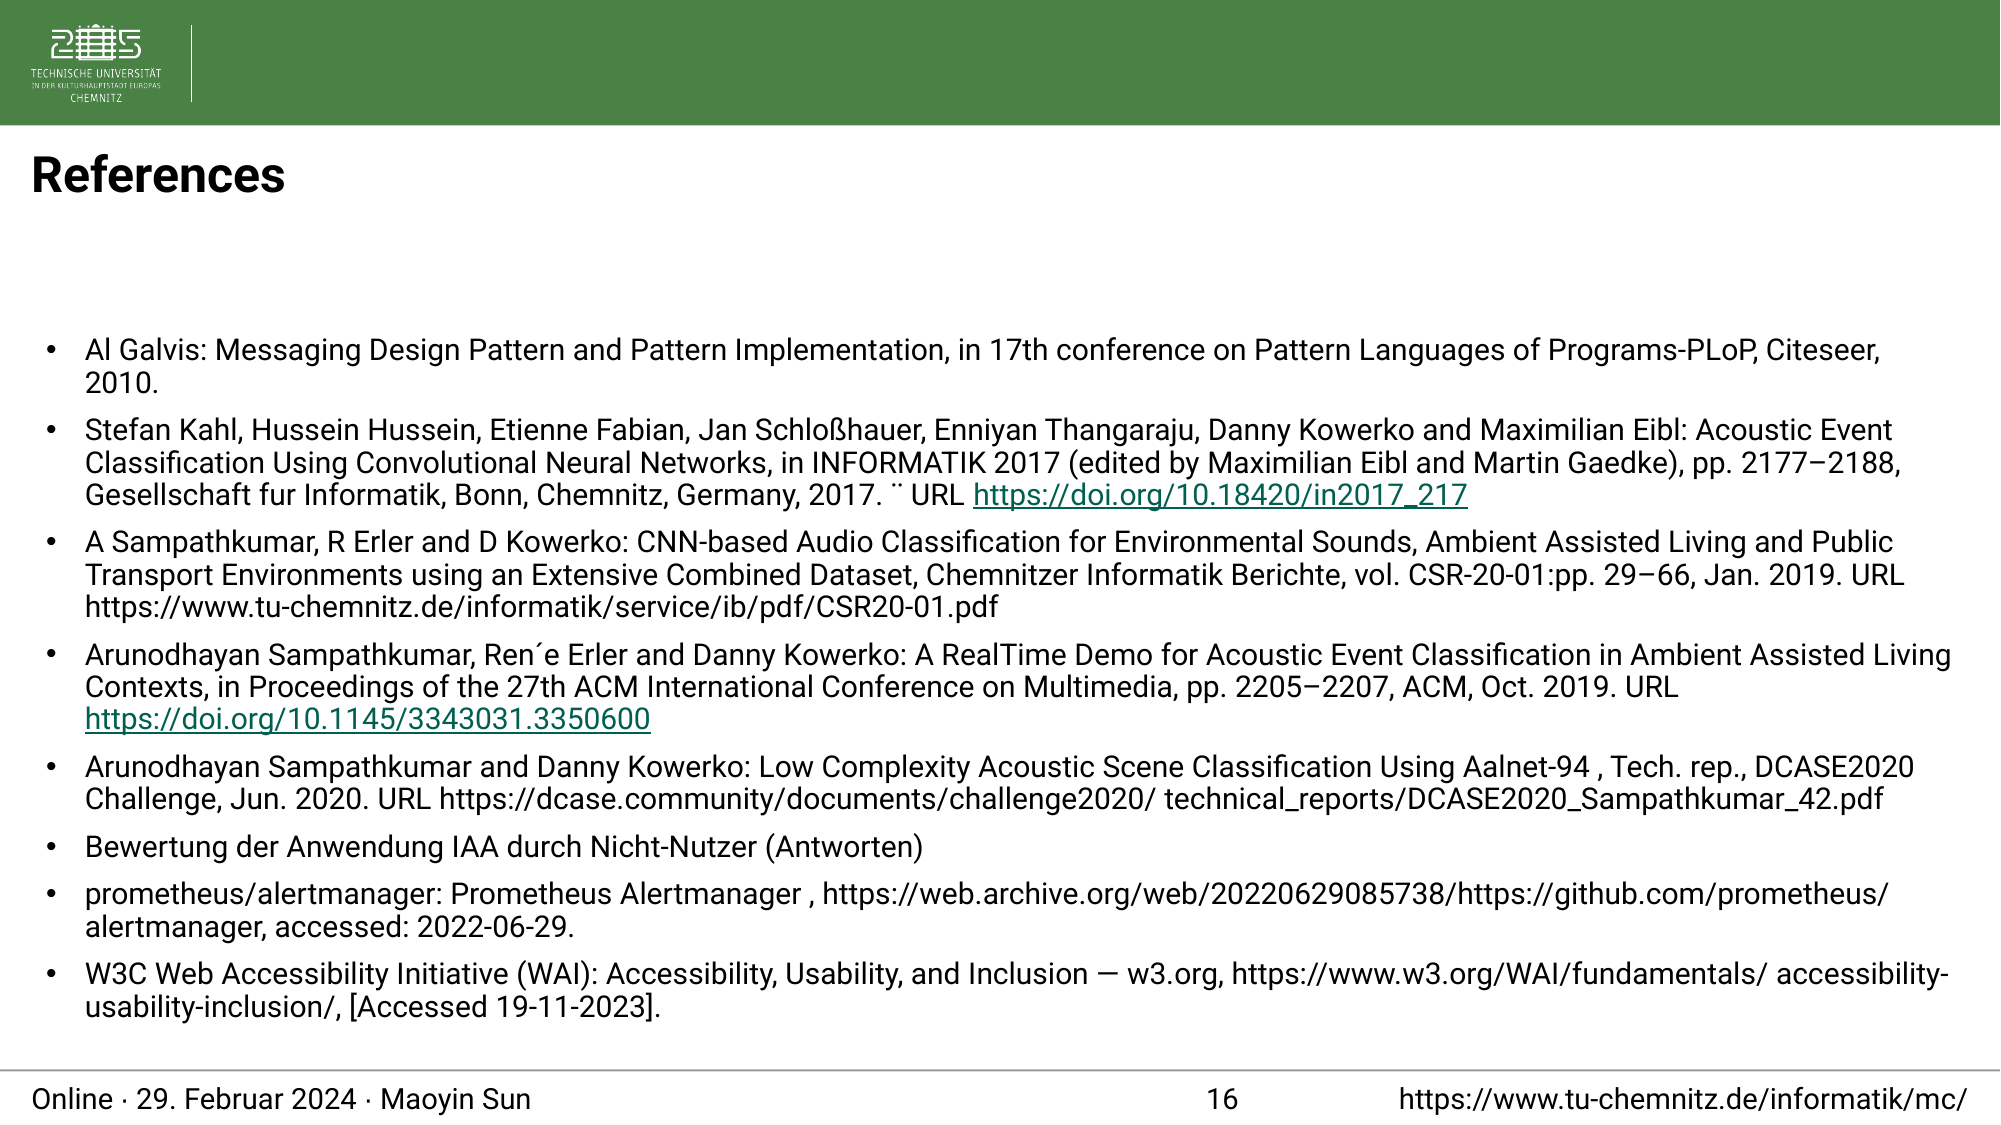

#
References
Al Galvis: Messaging Design Pattern and Pattern Implementation, in 17th conference on Pattern Languages of Programs-PLoP, Citeseer, 2010.
Stefan Kahl, Hussein Hussein, Etienne Fabian, Jan Schloßhauer, Enniyan Thangaraju, Danny Kowerko and Maximilian Eibl: Acoustic Event Classification Using Convolutional Neural Networks, in INFORMATIK 2017 (edited by Maximilian Eibl and Martin Gaedke), pp. 2177–2188, Gesellschaft fur Informatik, Bonn, Chemnitz, Germany, 2017. ¨ URL https://doi.org/10.18420/in2017_217
A Sampathkumar, R Erler and D Kowerko: CNN-based Audio Classification for Environmental Sounds, Ambient Assisted Living and Public Transport Environments using an Extensive Combined Dataset, Chemnitzer Informatik Berichte, vol. CSR-20-01:pp. 29–66, Jan. 2019. URL https://www.tu-chemnitz.de/informatik/service/ib/pdf/CSR20-01.pdf
Arunodhayan Sampathkumar, Ren´e Erler and Danny Kowerko: A RealTime Demo for Acoustic Event Classification in Ambient Assisted Living Contexts, in Proceedings of the 27th ACM International Conference on Multimedia, pp. 2205–2207, ACM, Oct. 2019. URL https://doi.org/10.1145/3343031.3350600
Arunodhayan Sampathkumar and Danny Kowerko: Low Complexity Acoustic Scene Classification Using Aalnet-94 , Tech. rep., DCASE2020 Challenge, Jun. 2020. URL https://dcase.community/documents/challenge2020/ technical_reports/DCASE2020_Sampathkumar_42.pdf
Bewertung der Anwendung IAA durch Nicht-Nutzer (Antworten)
prometheus/alertmanager: Prometheus Alertmanager , https://web.archive.org/web/20220629085738/https://github.com/prometheus/alertmanager, accessed: 2022-06-29.
W3C Web Accessibility Initiative (WAI): Accessibility, Usability, and Inclusion — w3.org, https://www.w3.org/WAI/fundamentals/ accessibility-usability-inclusion/, [Accessed 19-11-2023].